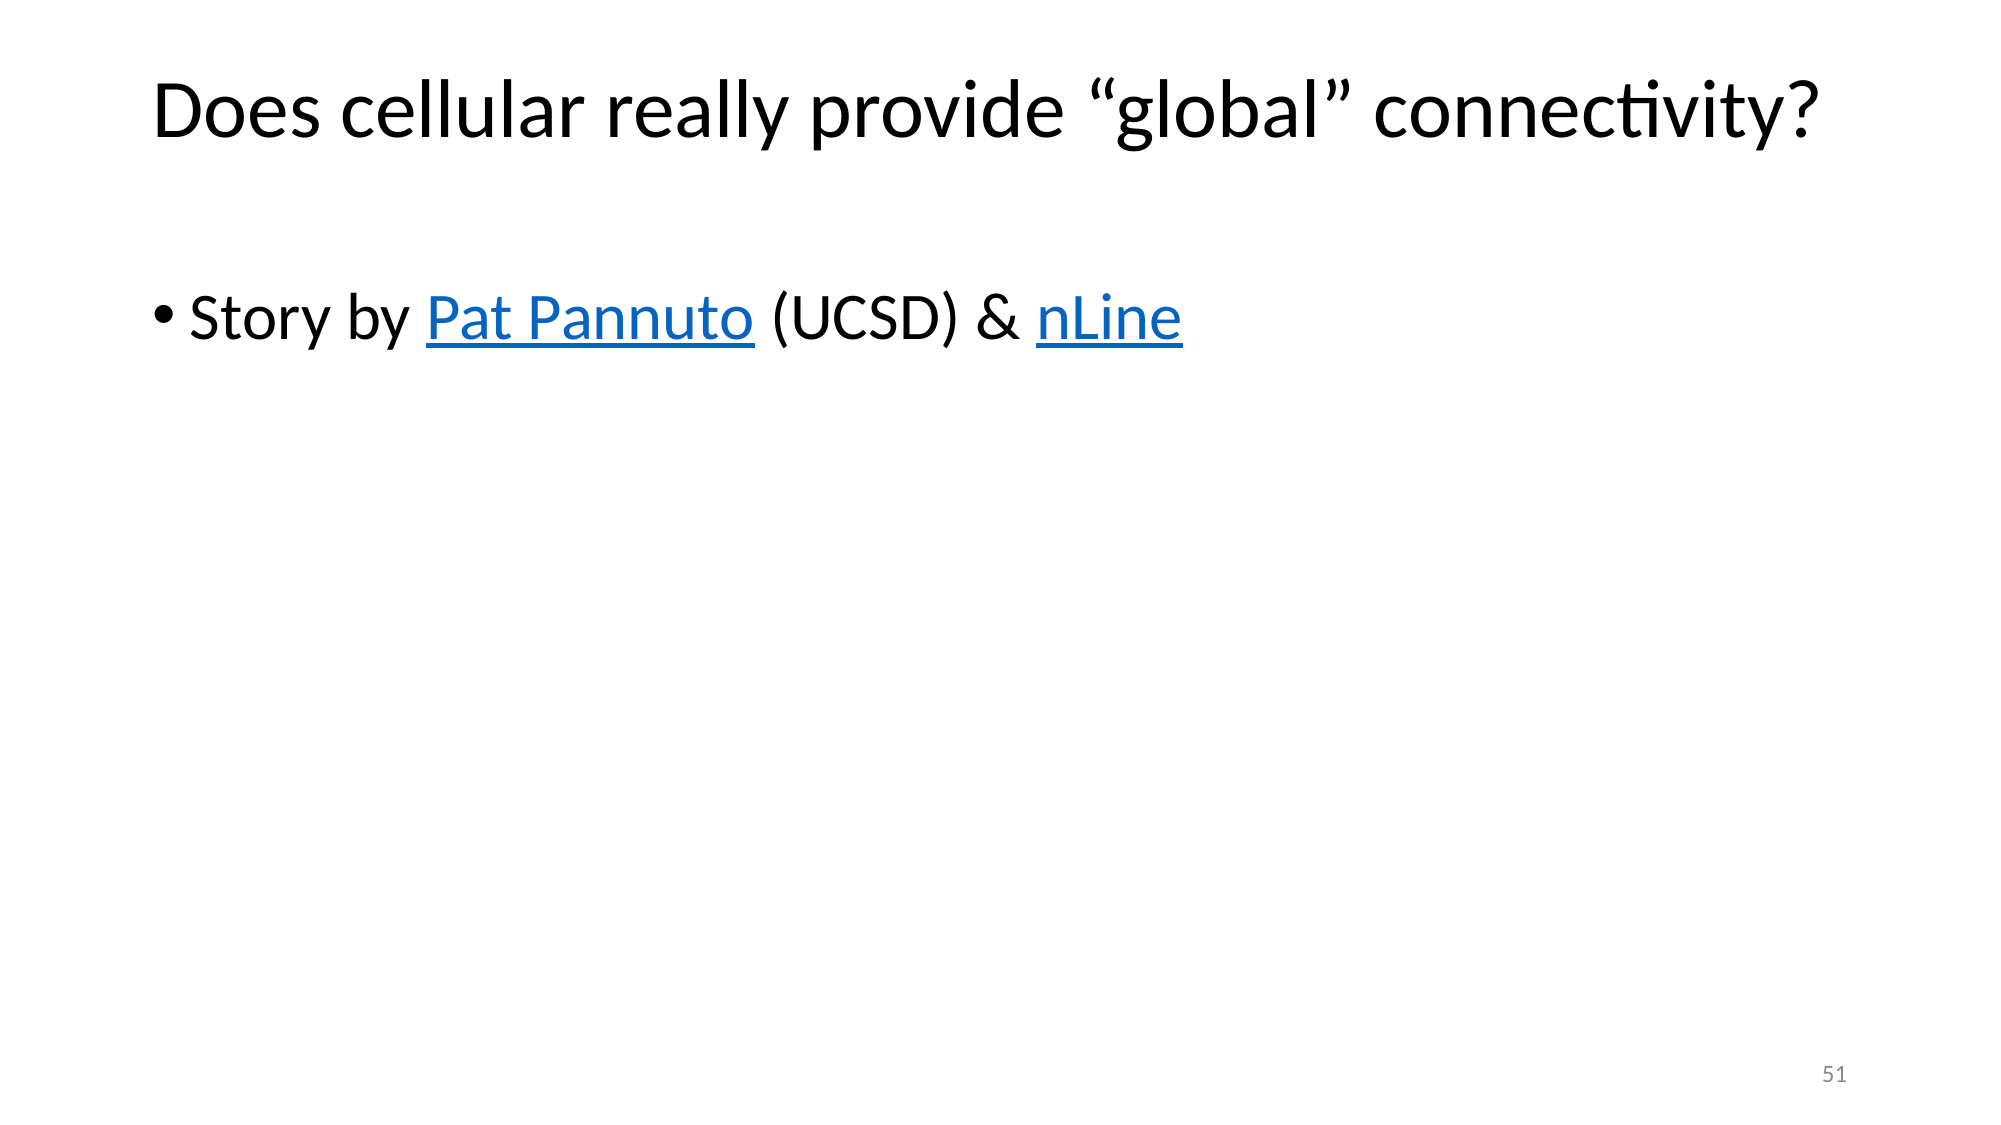

# Does cellular really provide “global” connectivity?
Story by Pat Pannuto (UCSD) & nLine
51